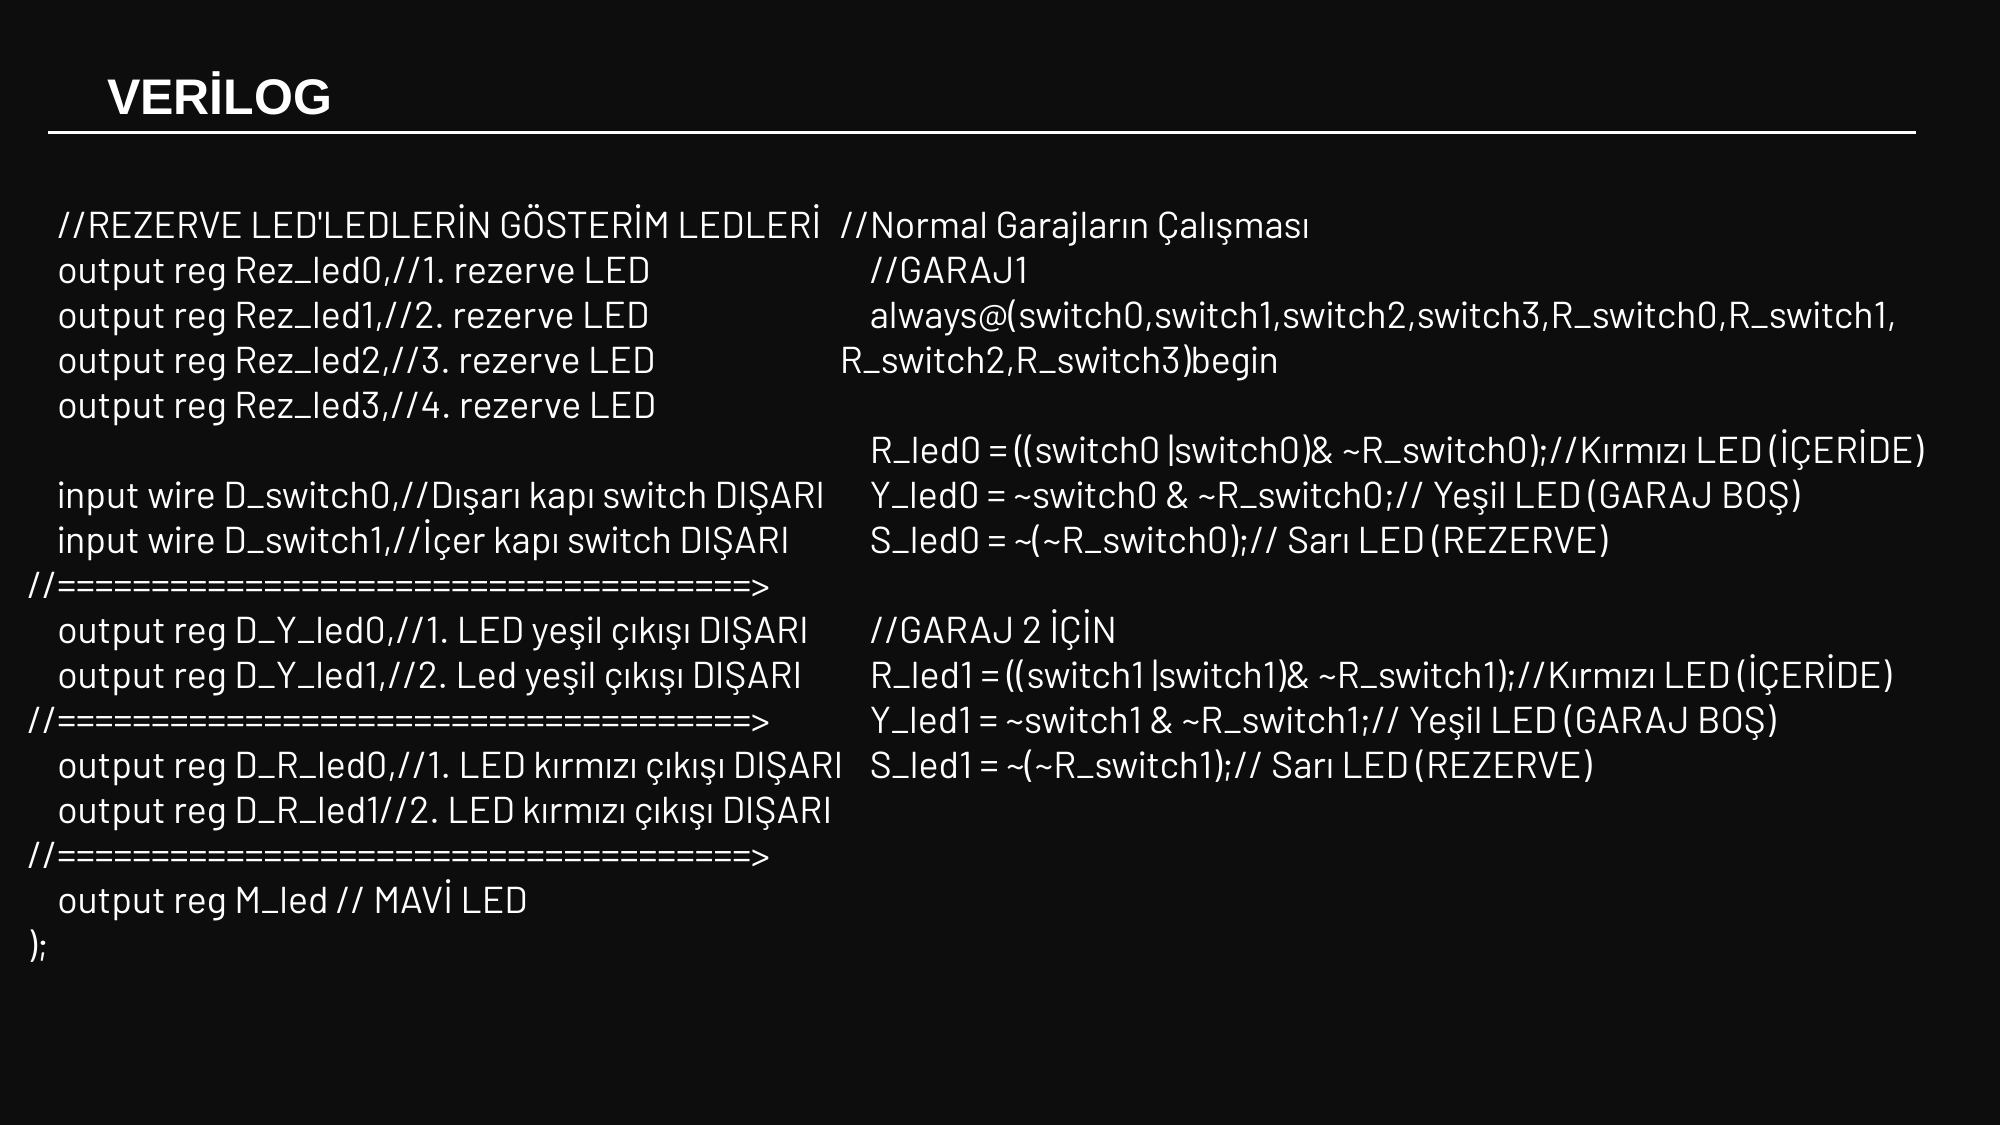

VERİLOG

    //REZERVE LED'LEDLERİN GÖSTERİM LEDLERİ
    output reg Rez_led0,//1. rezerve LED
    output reg Rez_led1,//2. rezerve LED
    output reg Rez_led2,//3. rezerve LED
    output reg Rez_led3,//4. rezerve LED

    input wire D_switch0,//Dışarı kapı switch DIŞARI
    input wire D_switch1,//İçer kapı switch DIŞARI
//=====================================>
    output reg D_Y_led0,//1. LED yeşil çıkışı DIŞARI
    output reg D_Y_led1,//2. Led yeşil çıkışı DIŞARI
//=====================================>
    output reg D_R_led0,//1. LED kırmızı çıkışı DIŞARI
    output reg D_R_led1//2. LED kırmızı çıkışı DIŞARI
//=====================================>
    output reg M_led // MAVİ LED
);

//Normal Garajların Çalışması
    //GARAJ1
    always@(switch0,switch1,switch2,switch3,R_switch0,R_switch1,
R_switch2,R_switch3)begin

    R_led0 = ((switch0 |switch0)& ~R_switch0);//Kırmızı LED (İÇERİDE)
    Y_led0 = ~switch0 & ~R_switch0;// Yeşil LED (GARAJ BOŞ)
    S_led0 = ~(~R_switch0);// Sarı LED (REZERVE)

    //GARAJ 2 İÇİN
    R_led1 = ((switch1 |switch1)& ~R_switch1);//Kırmızı LED (İÇERİDE)
    Y_led1 = ~switch1 & ~R_switch1;// Yeşil LED (GARAJ BOŞ)
    S_led1 = ~(~R_switch1);// Sarı LED (REZERVE)
 //GARAJ 3 İÇİN
    R_led2 = ((switch2 |switch2)& ~R_switch2);//KIrmızı LED (ARABA İÇERİDE)
    Y_led2 = ~switch2 & ~R_switch2;// Yeşil LED (GARAJ BOŞ)
    S_led2 = ~(~R_switch2);// Sarı LED (REZERVE)

    //GARAJ 4 İÇİN
    R_led3 = ((switch3 |switch3)& ~R_switch3);//KIrmızı LED (ARABA İÇERİDE)
    Y_led3 = ~switch3 & ~R_switch3;// Yeşil LED (GARAJ BOŞ)
    S_led3 = ~(~R_switch3);// Sarı LED (REZERVE)

    end

//DOLU BOŞ SAYISI VE YERLERİ GÖSTERİMİ
    always@(R_led0,R_led1,R_led2,R_led3)begin
    //DOLU YERLER
    KS_led0 = R_led0;//(Kırmızı 1)
    KS_led1 = R_led1;//(Kırmızı 2)
    KS_led2 = R_led2;//(Kırmızı 3)
    KS_led3 = R_led3;//(Kırmızı 4)
    end

//BOŞ YERLERİN SAYISI VE GÖSTERİMİ
    always@(Y_led0,Y_led1,Y_led2,Y_led3)begin
    YS_led0 = Y_led0;//(Yeşil 1)
    YS_led1 = Y_led1;//(Yeşil 2)
    YS_led2 = Y_led2;//(Yeşil 3)
    YS_led3 = Y_led3;//(Yeşil 4)
    end